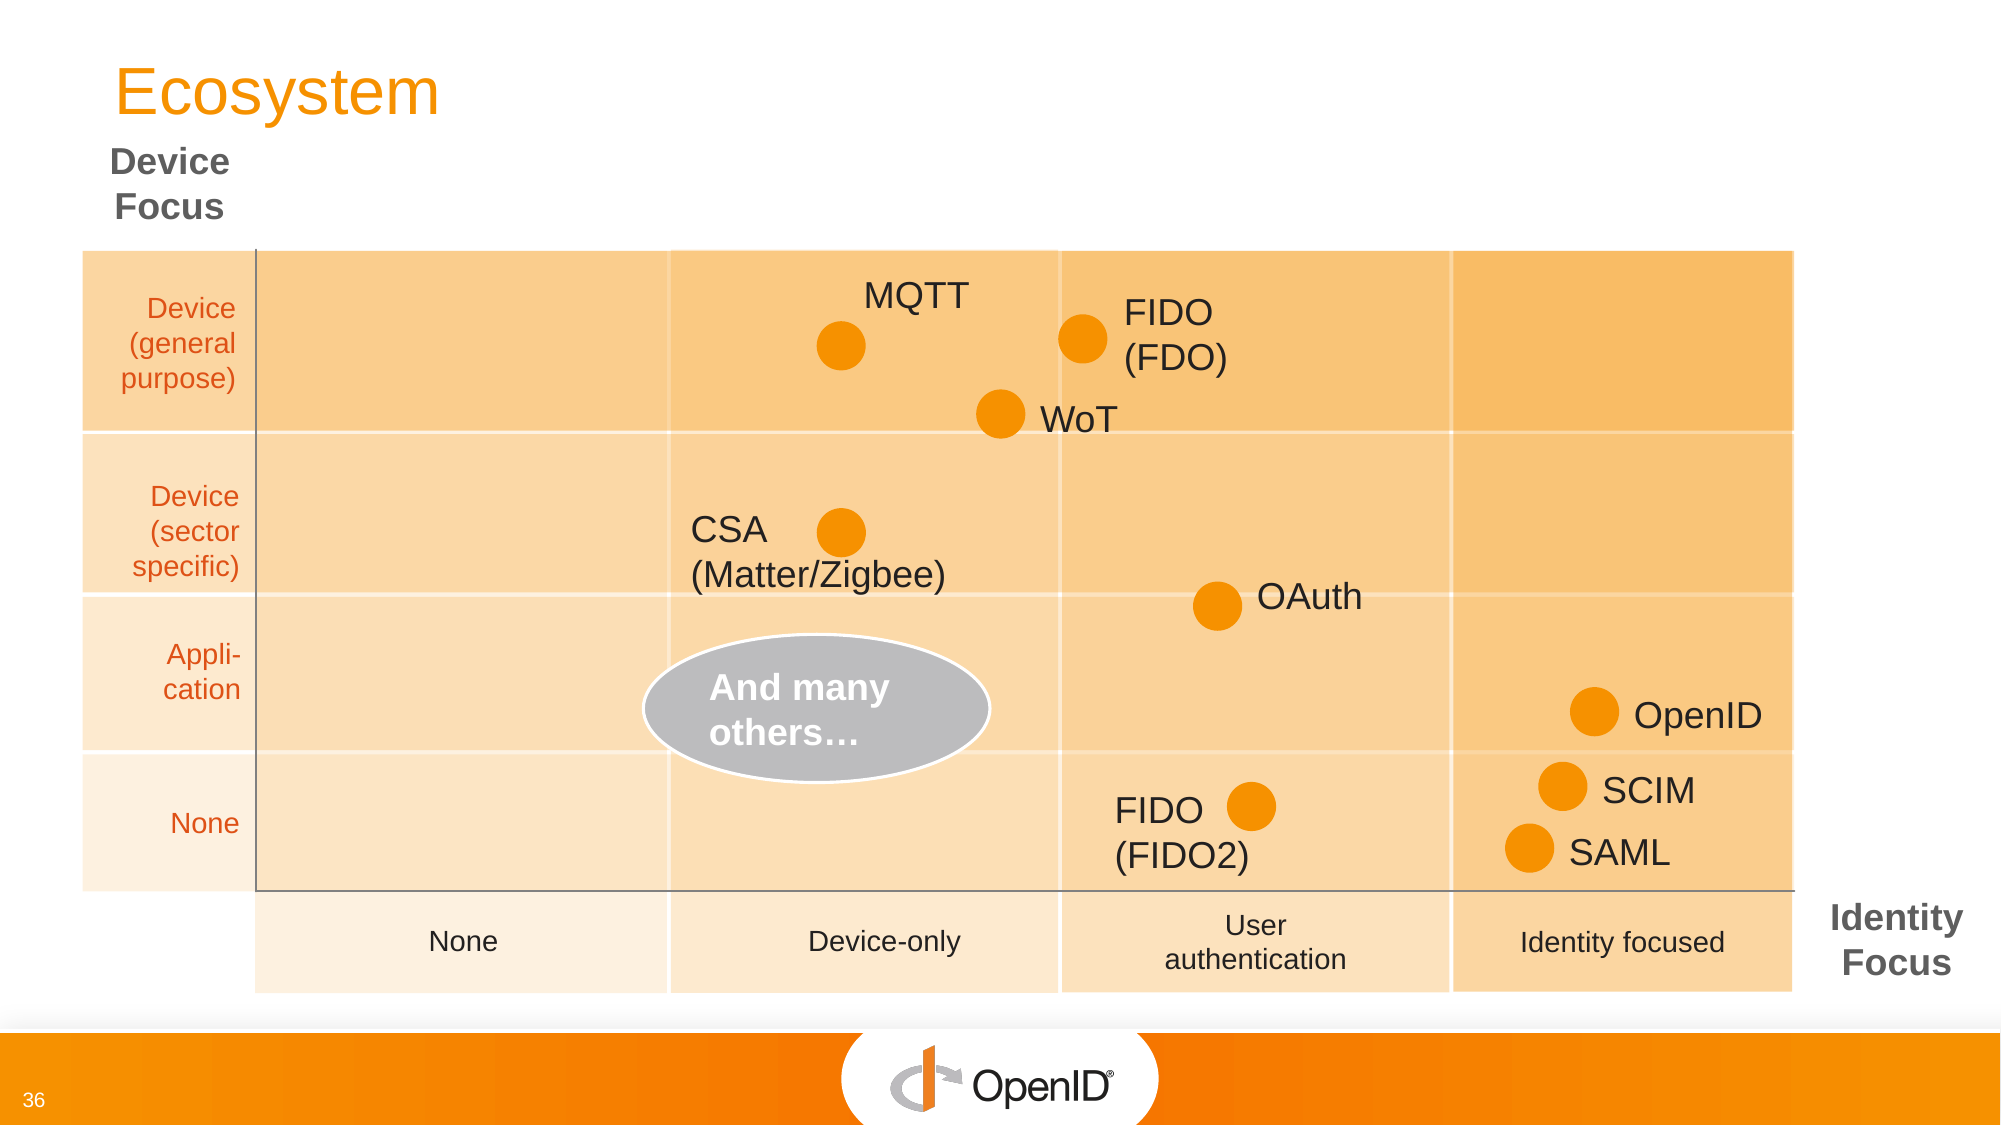

# Ecosystem
Device Focus

MQTT
FIDO (FDO)
Device (general purpose)

WoT

Device (sector specific)
CSA (Matter/Zigbee)

OAuth

Appli-cation
And many others…
OpenID

SCIM

FIDO
(FIDO2)

None
SAML

Identity
Focus
User authentication
None
Device-only
Identity focused